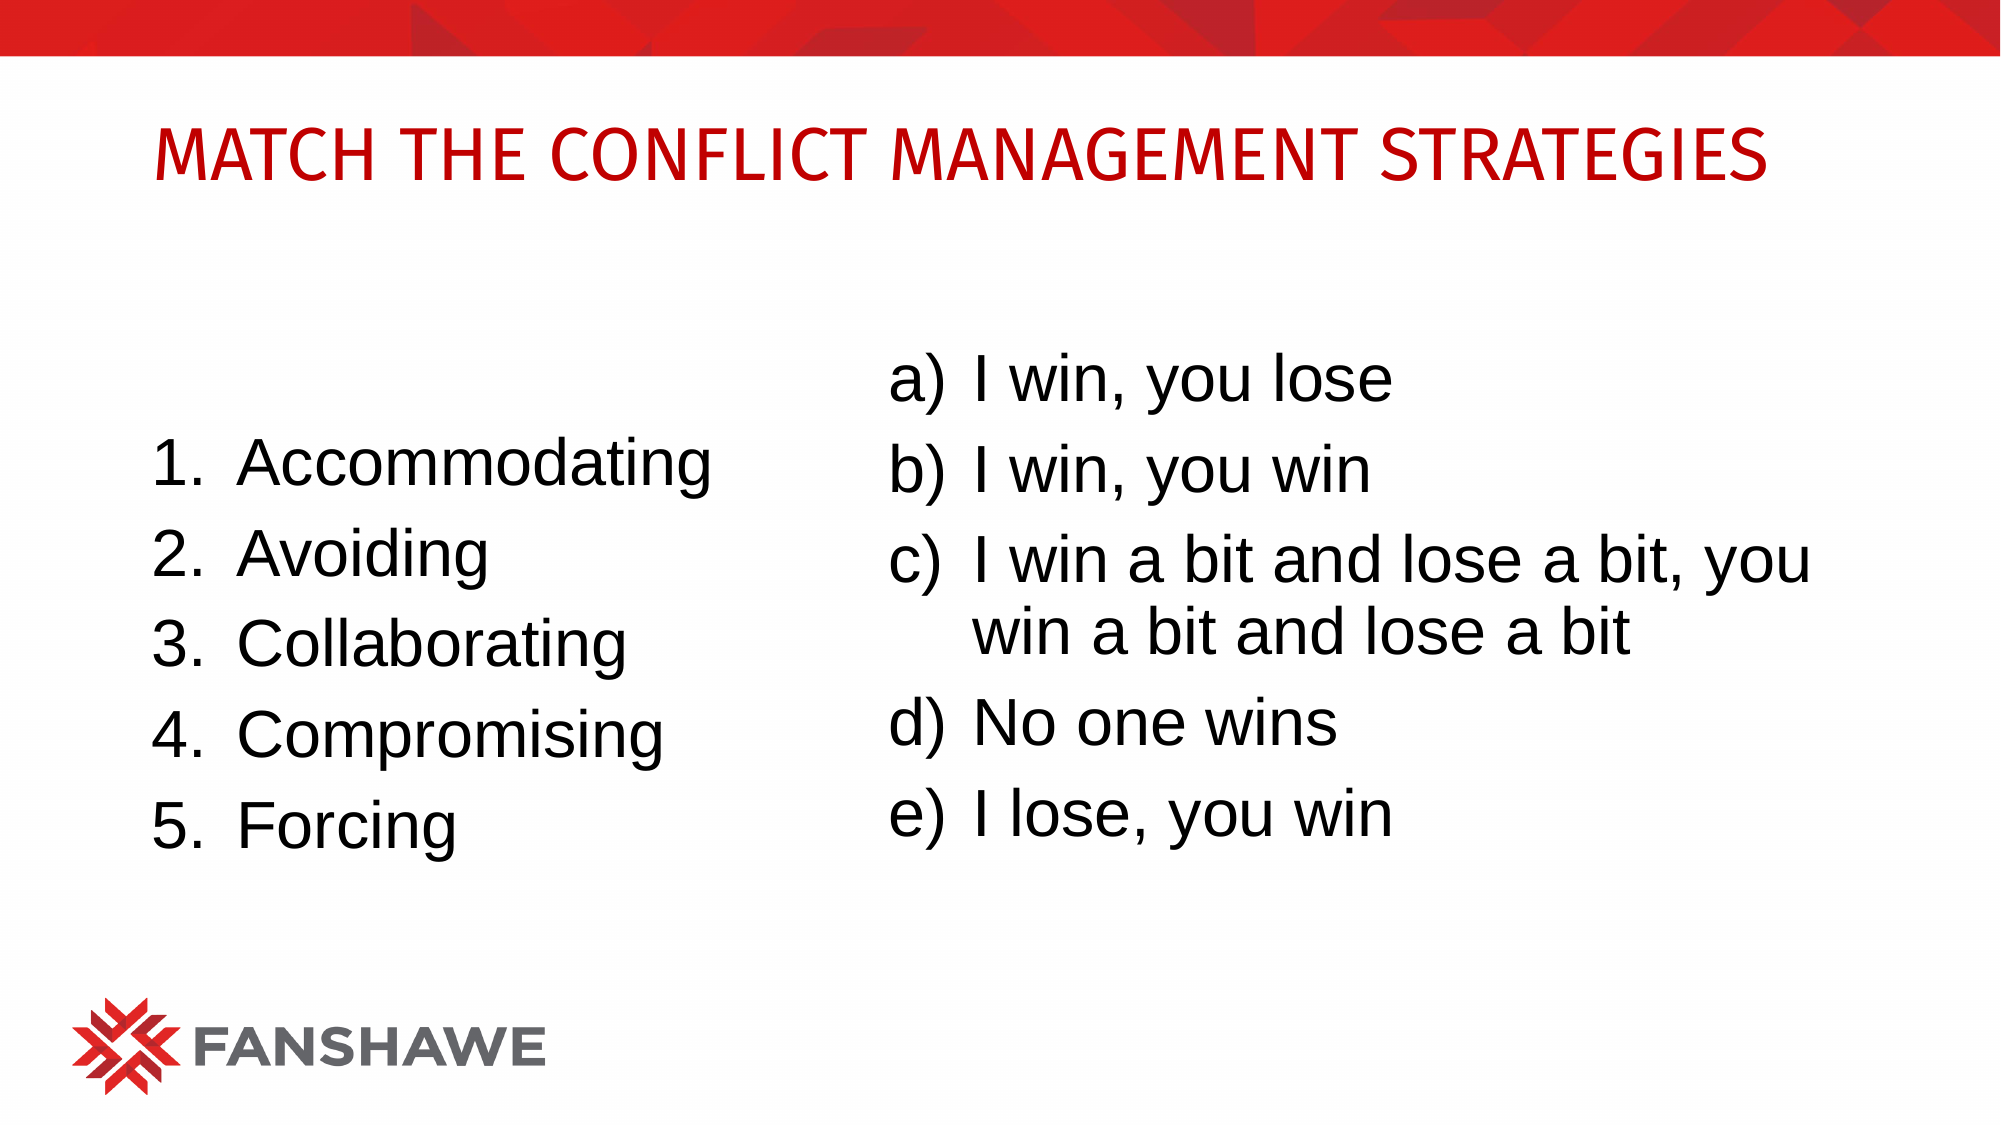

# MATCH THE CONFLICT MANAGEMENT STRATEGIES
I win, you lose
I win, you win
I win a bit and lose a bit, you win a bit and lose a bit
No one wins
I lose, you win
Accommodating
Avoiding
Collaborating
Compromising
Forcing